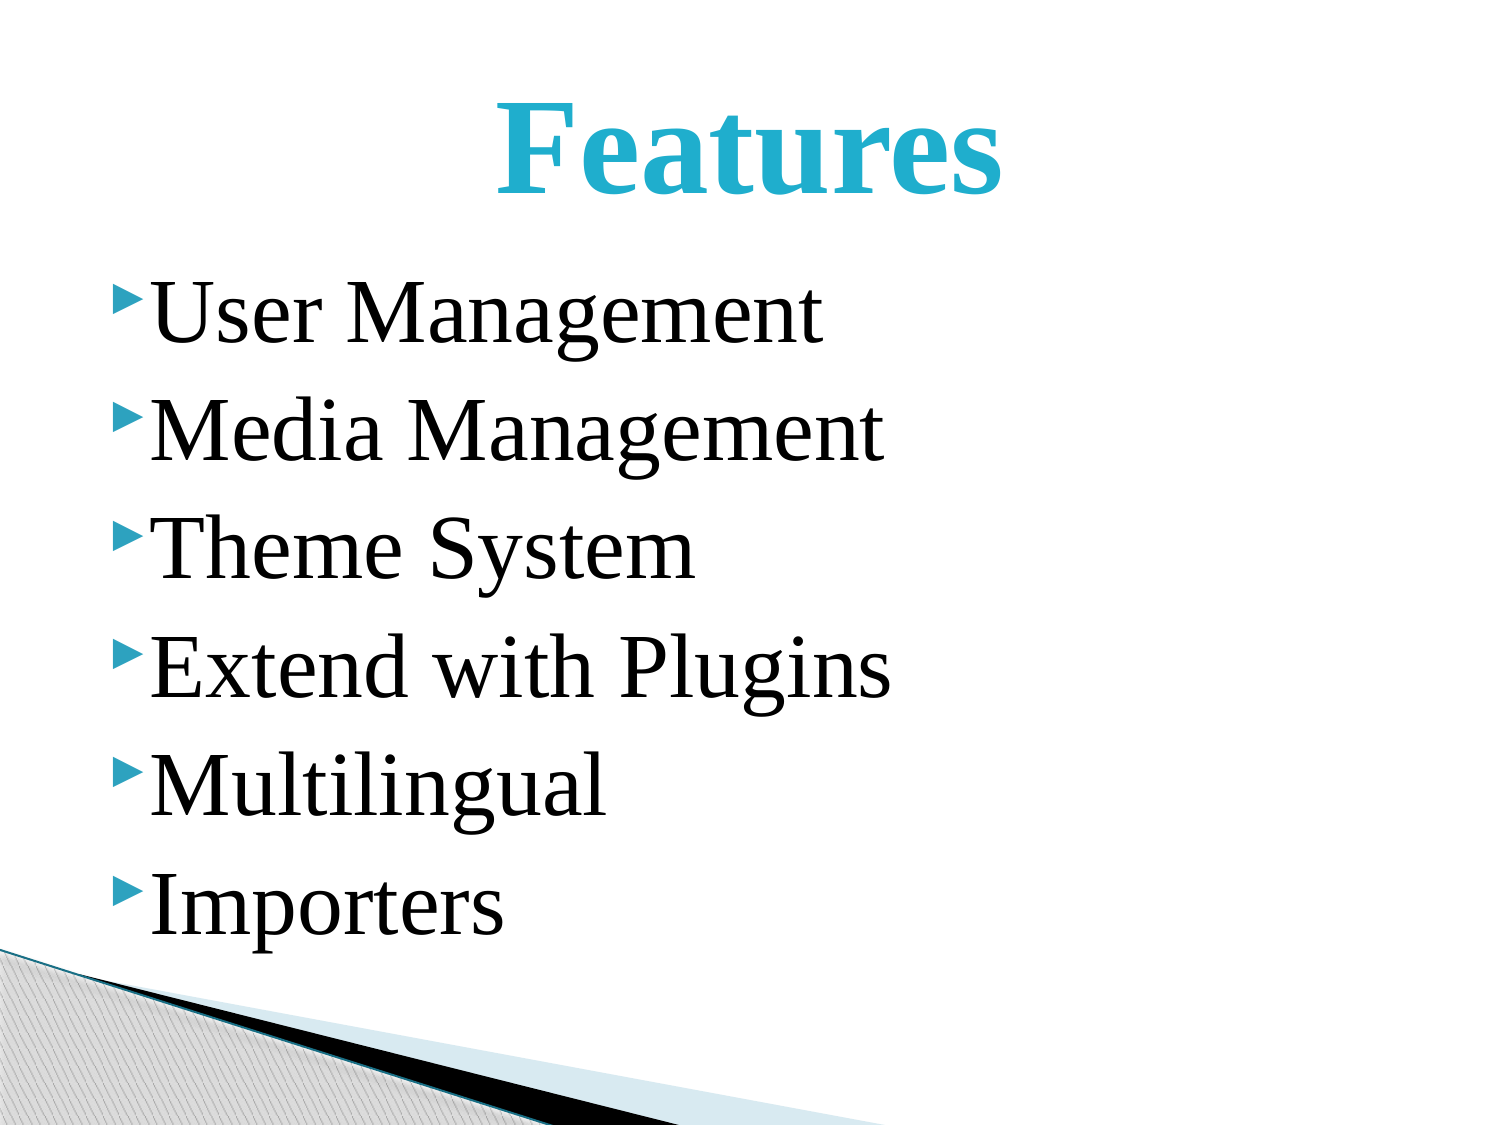

# Features
User Management
Media Management
Theme System
Extend with Plugins
Multilingual
Importers